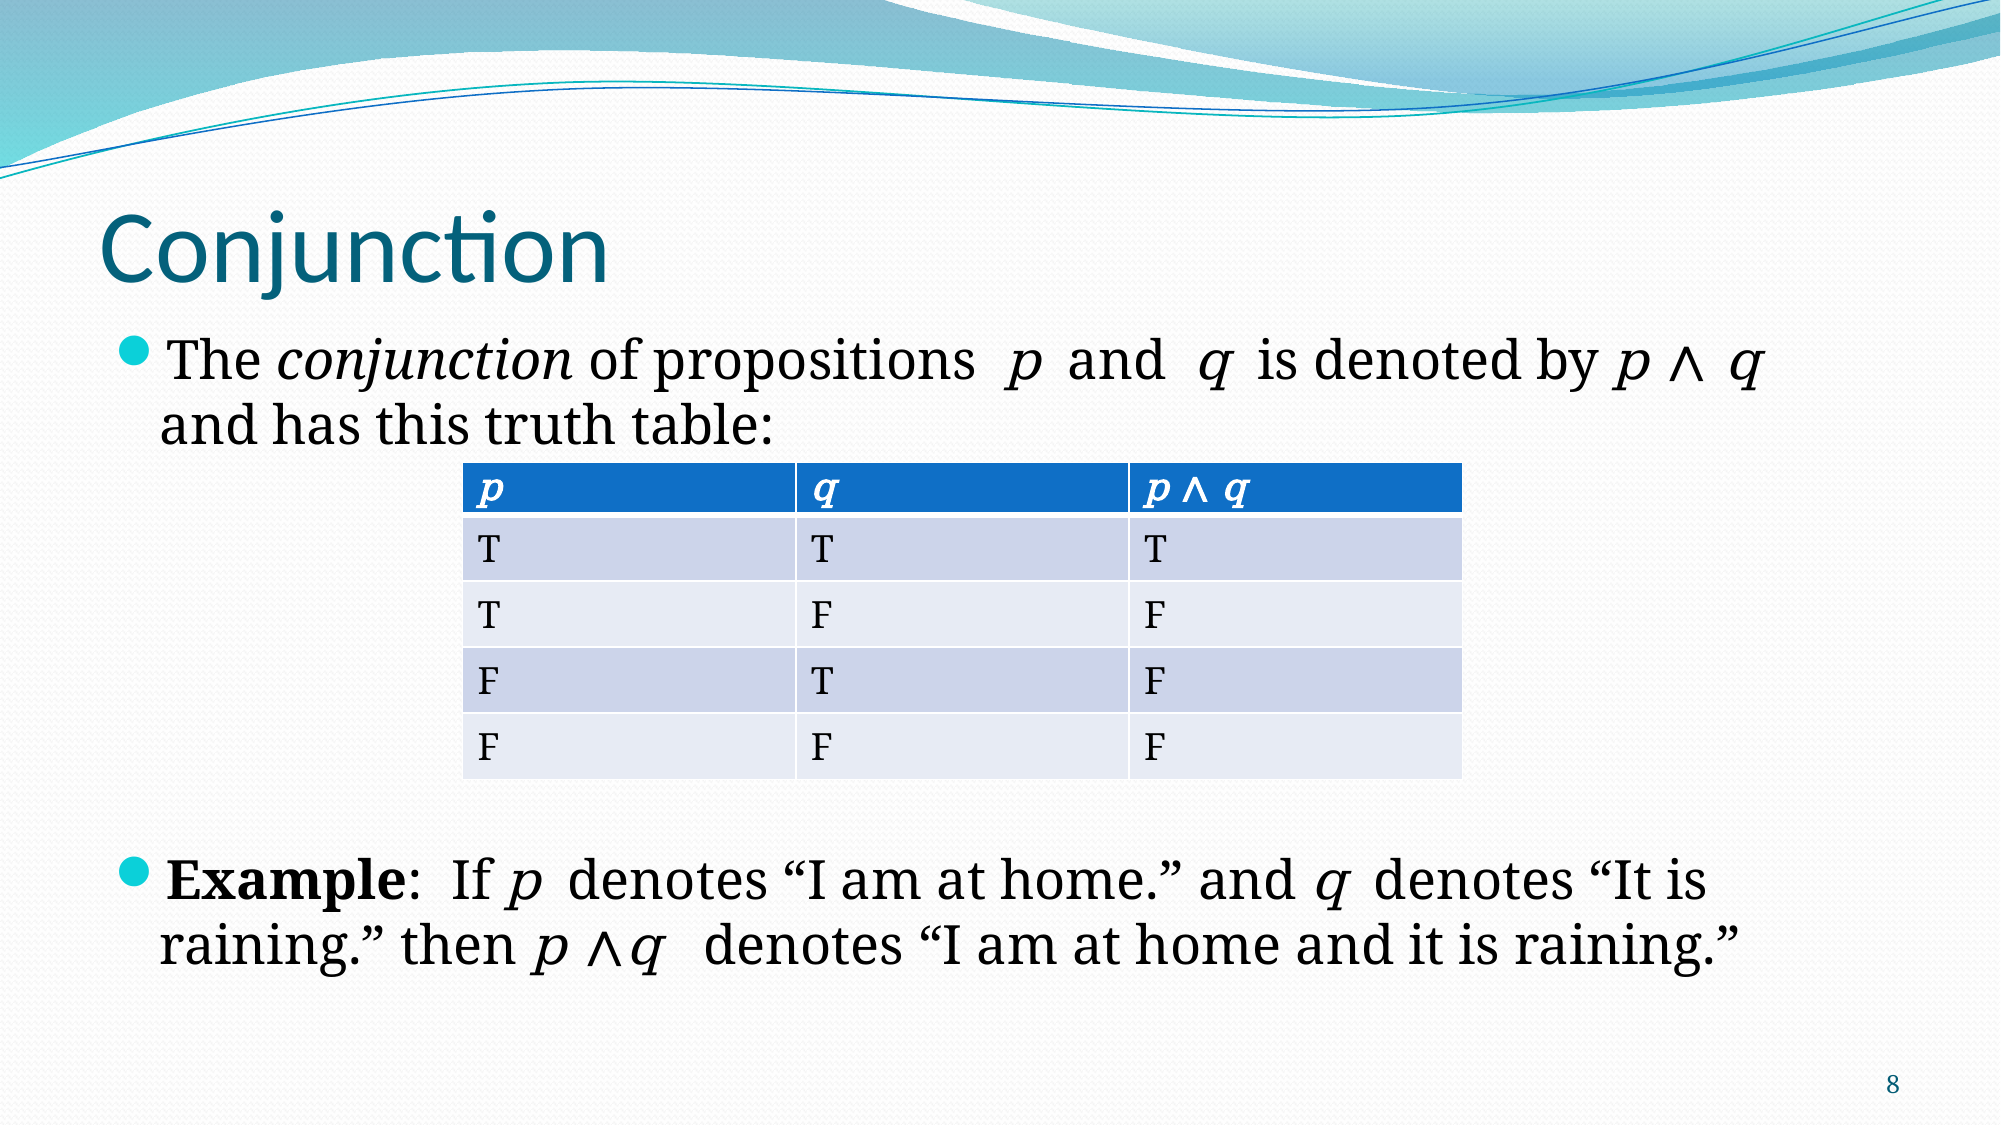

# Conjunction
The conjunction of propositions  p  and  q  is denoted by p ∧ q  and has this truth table:

Example:  If p  denotes “I am at home.” and q  denotes “It is raining.” then p ∧q   denotes “I am at home and it is raining.”
| p | q | p ∧ q |
| --- | --- | --- |
| T | T | T |
| T | F | F |
| F | T | F |
| F | F | F |
8